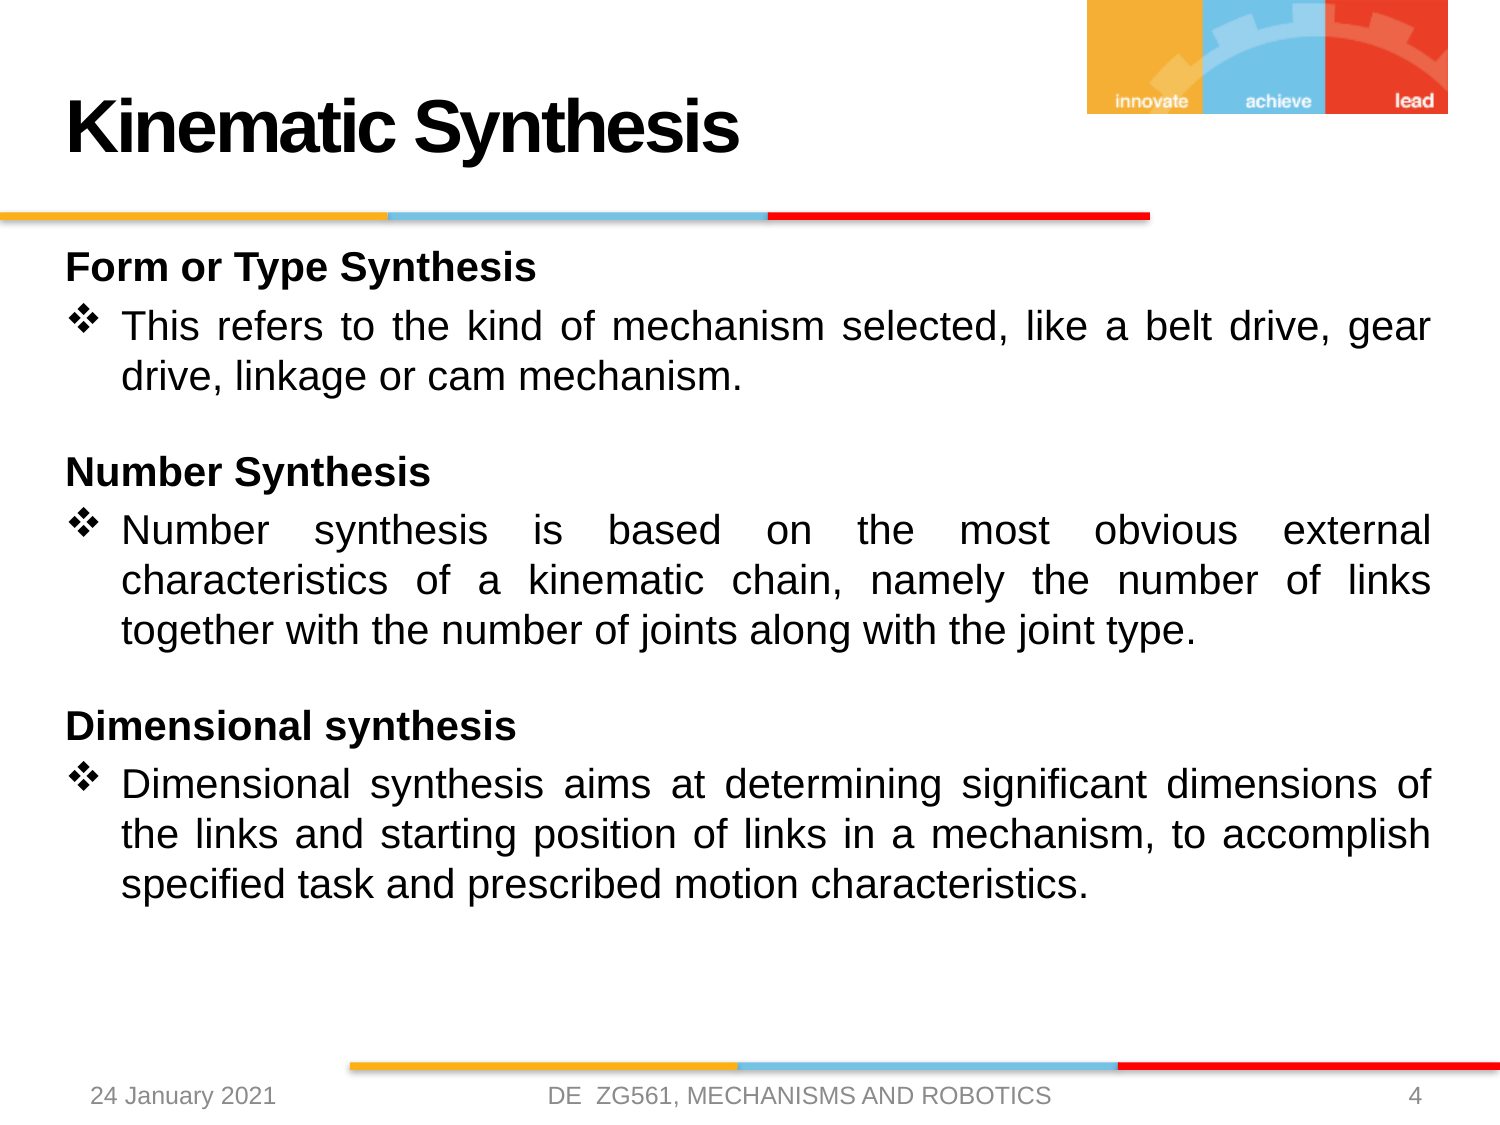

# Kinematic Synthesis
Form or Type Synthesis
This refers to the kind of mechanism selected, like a belt drive, gear drive, linkage or cam mechanism.
Number Synthesis
Number synthesis is based on the most obvious external characteristics of a kinematic chain, namely the number of links together with the number of joints along with the joint type.
Dimensional synthesis
Dimensional synthesis aims at determining significant dimensions of the links and starting position of links in a mechanism, to accomplish specified task and prescribed motion characteristics.
DE  ZG561, MECHANISMS AND ROBOTICS
24 January 2021
4